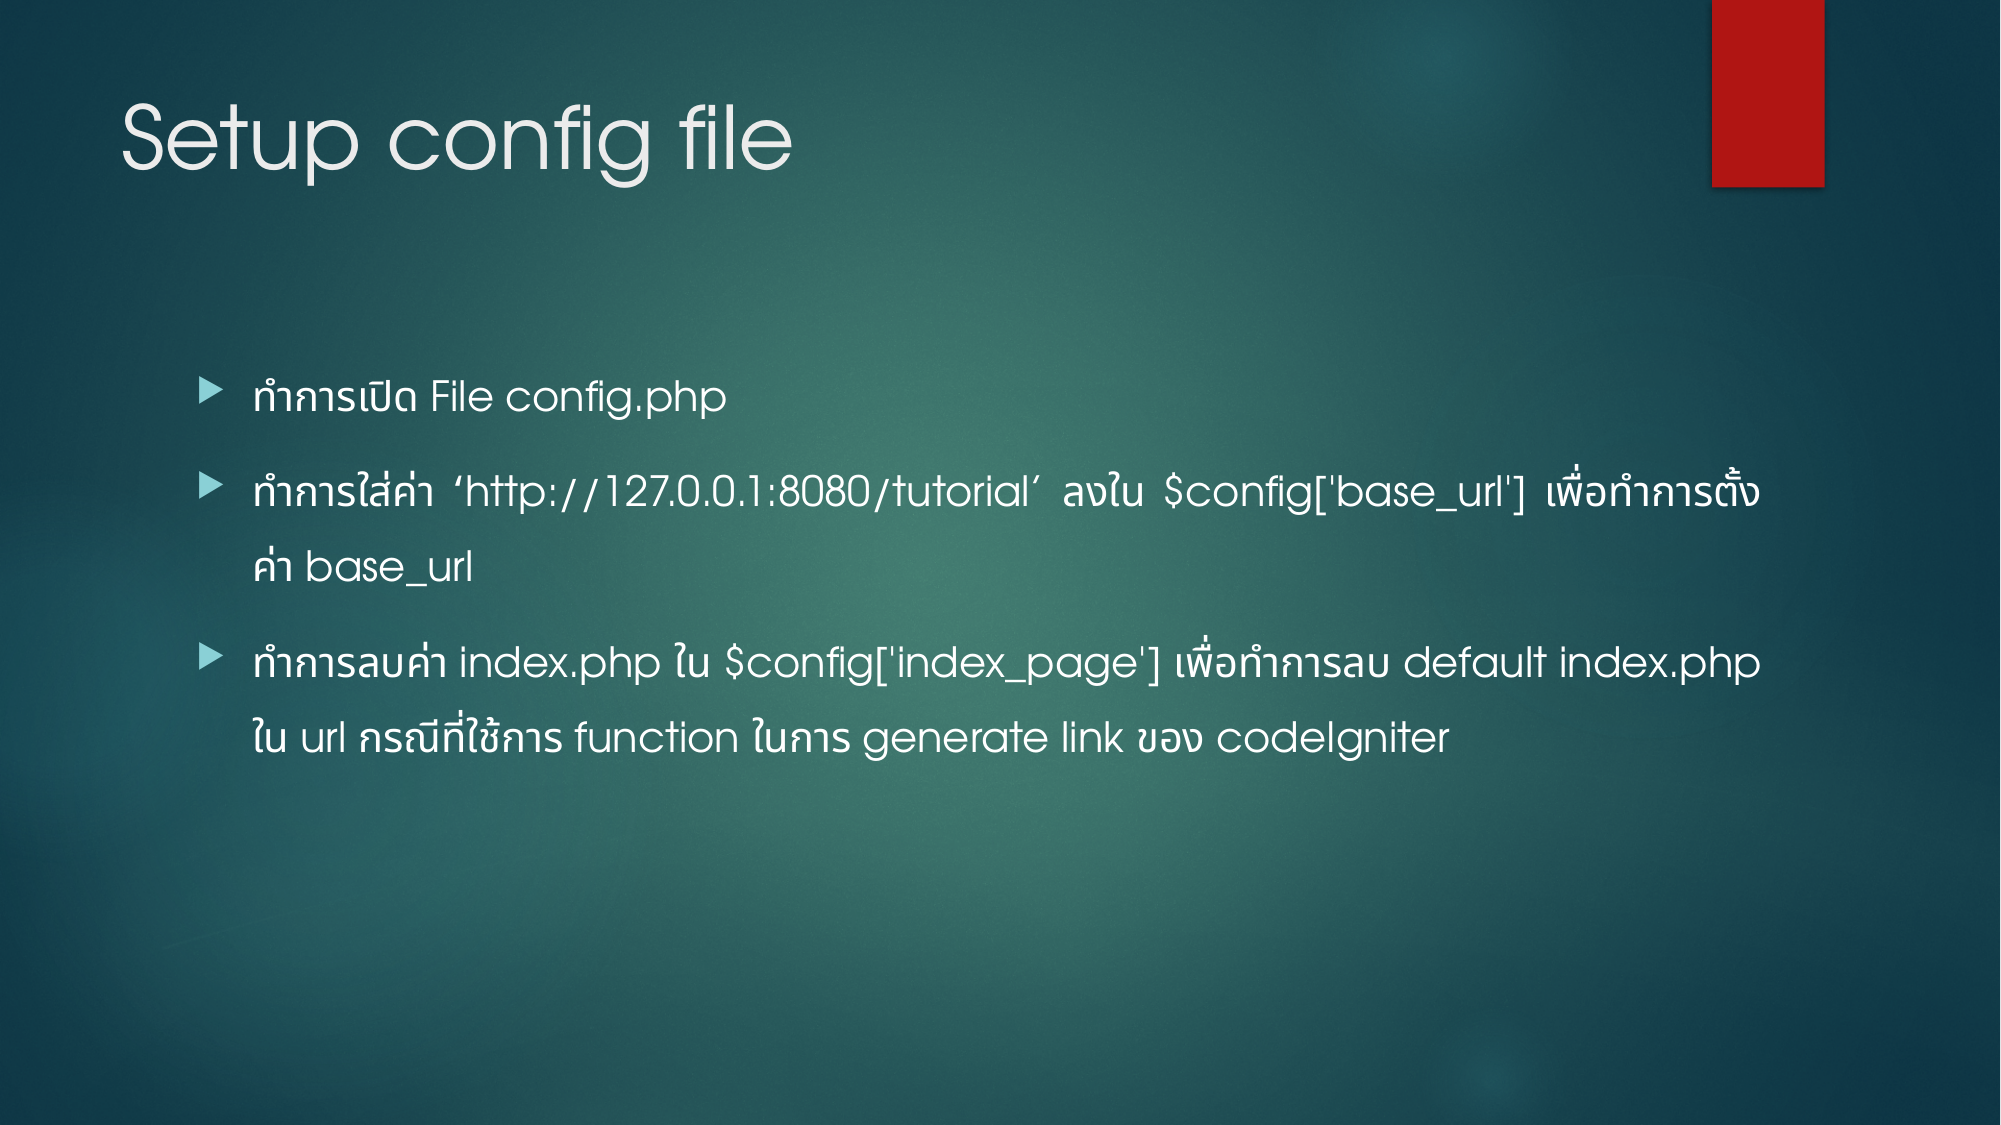

# Setup config file
ทำการเปิด File config.php
ทำการใส่ค่า ‘http://127.0.0.1:8080/tutorial’ ลงใน $config['base_url'] เพื่อทำการตั้งค่า base_url
ทำการลบค่า index.php ใน $config['index_page'] เพื่อทำการลบ default index.php ใน url กรณีที่ใช้การ function ในการ generate link ของ codeIgniter